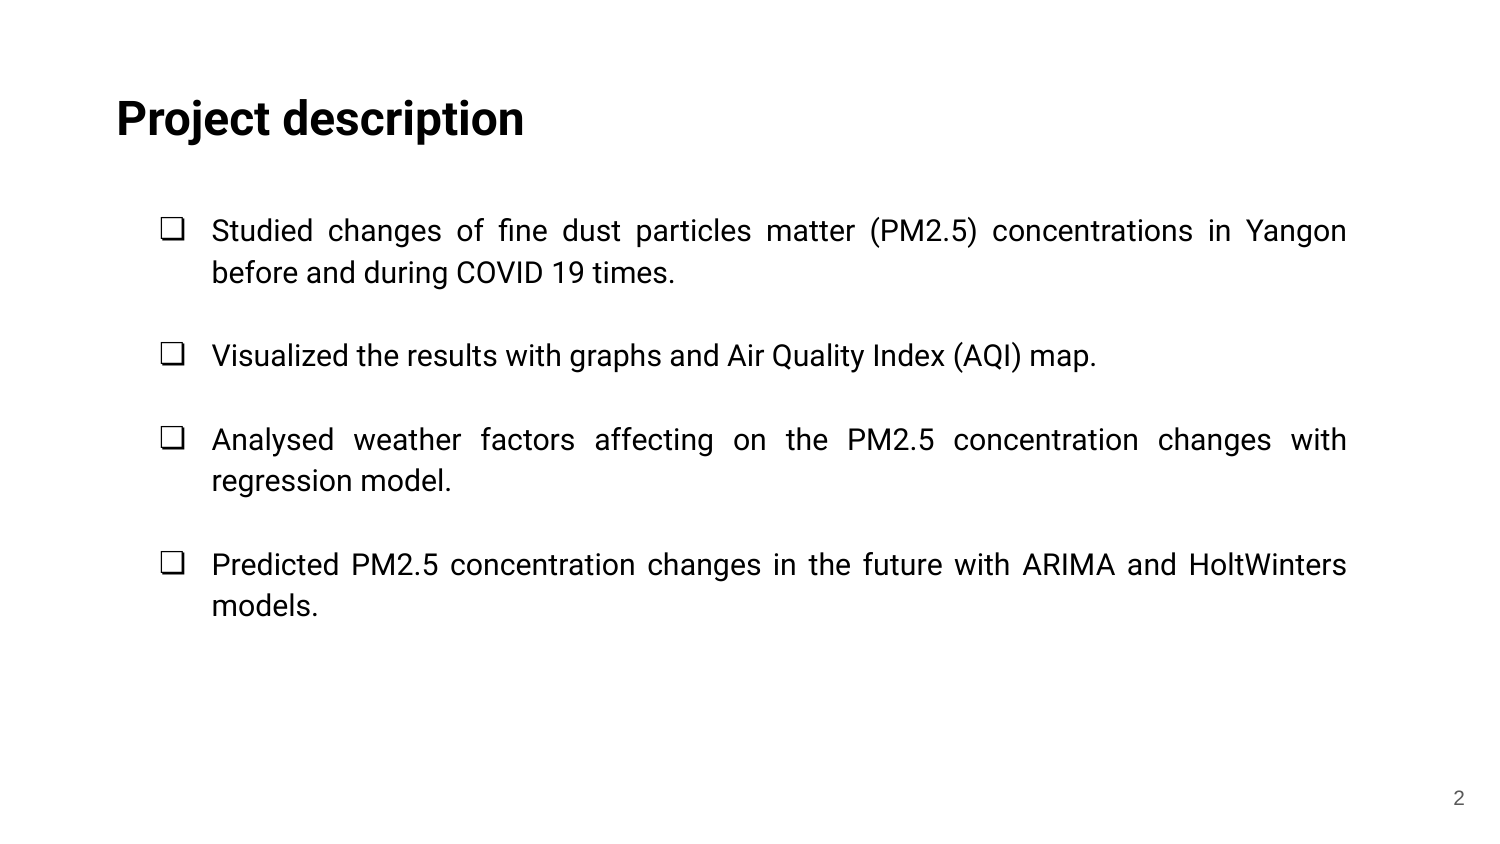

# Project description
Studied changes of fine dust particles matter (PM2.5) concentrations in Yangon before and during COVID 19 times.

Visualized the results with graphs and Air Quality Index (AQI) map.

Analysed weather factors affecting on the PM2.5 concentration changes with regression model.

Predicted PM2.5 concentration changes in the future with ARIMA and HoltWinters models.
2